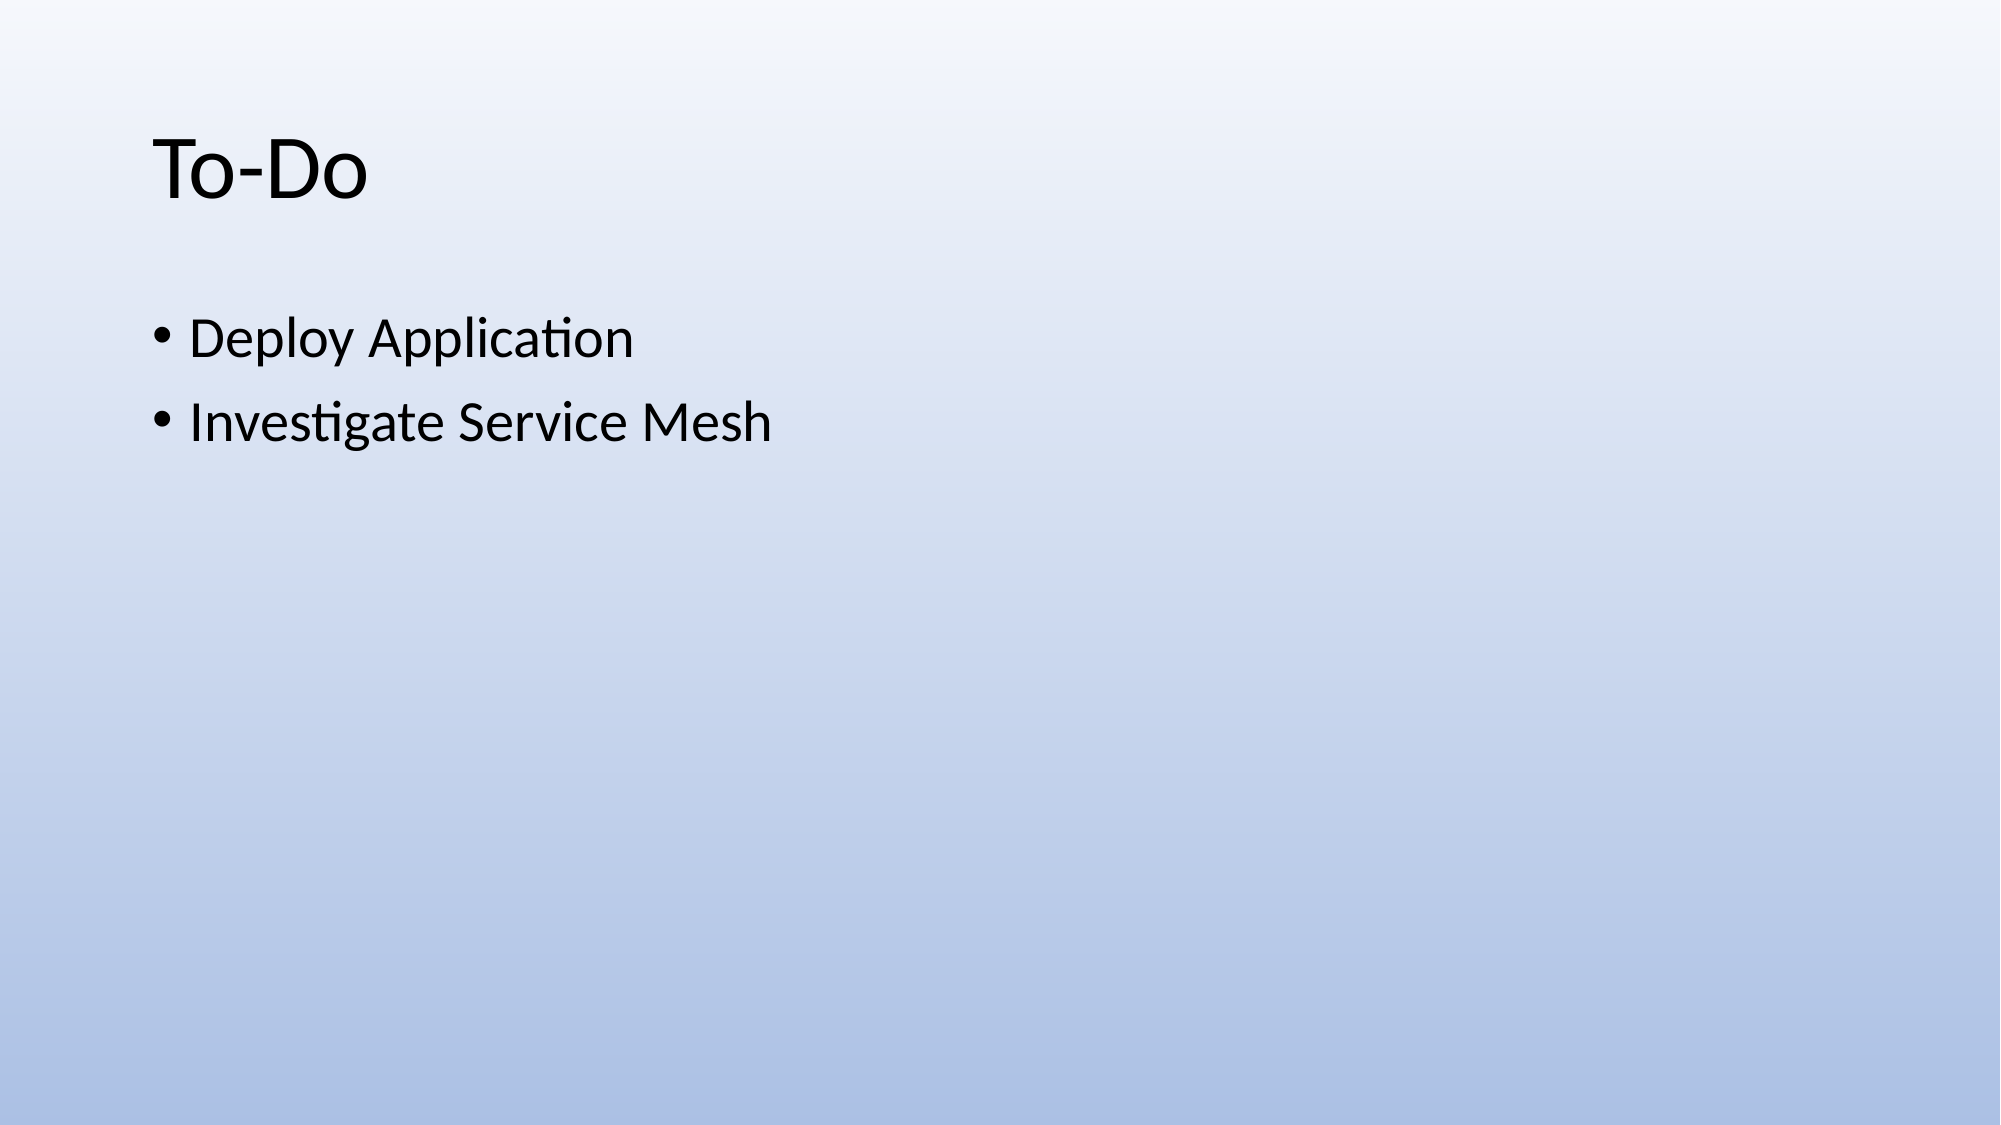

# To-Do
Deploy Application
Investigate Service Mesh